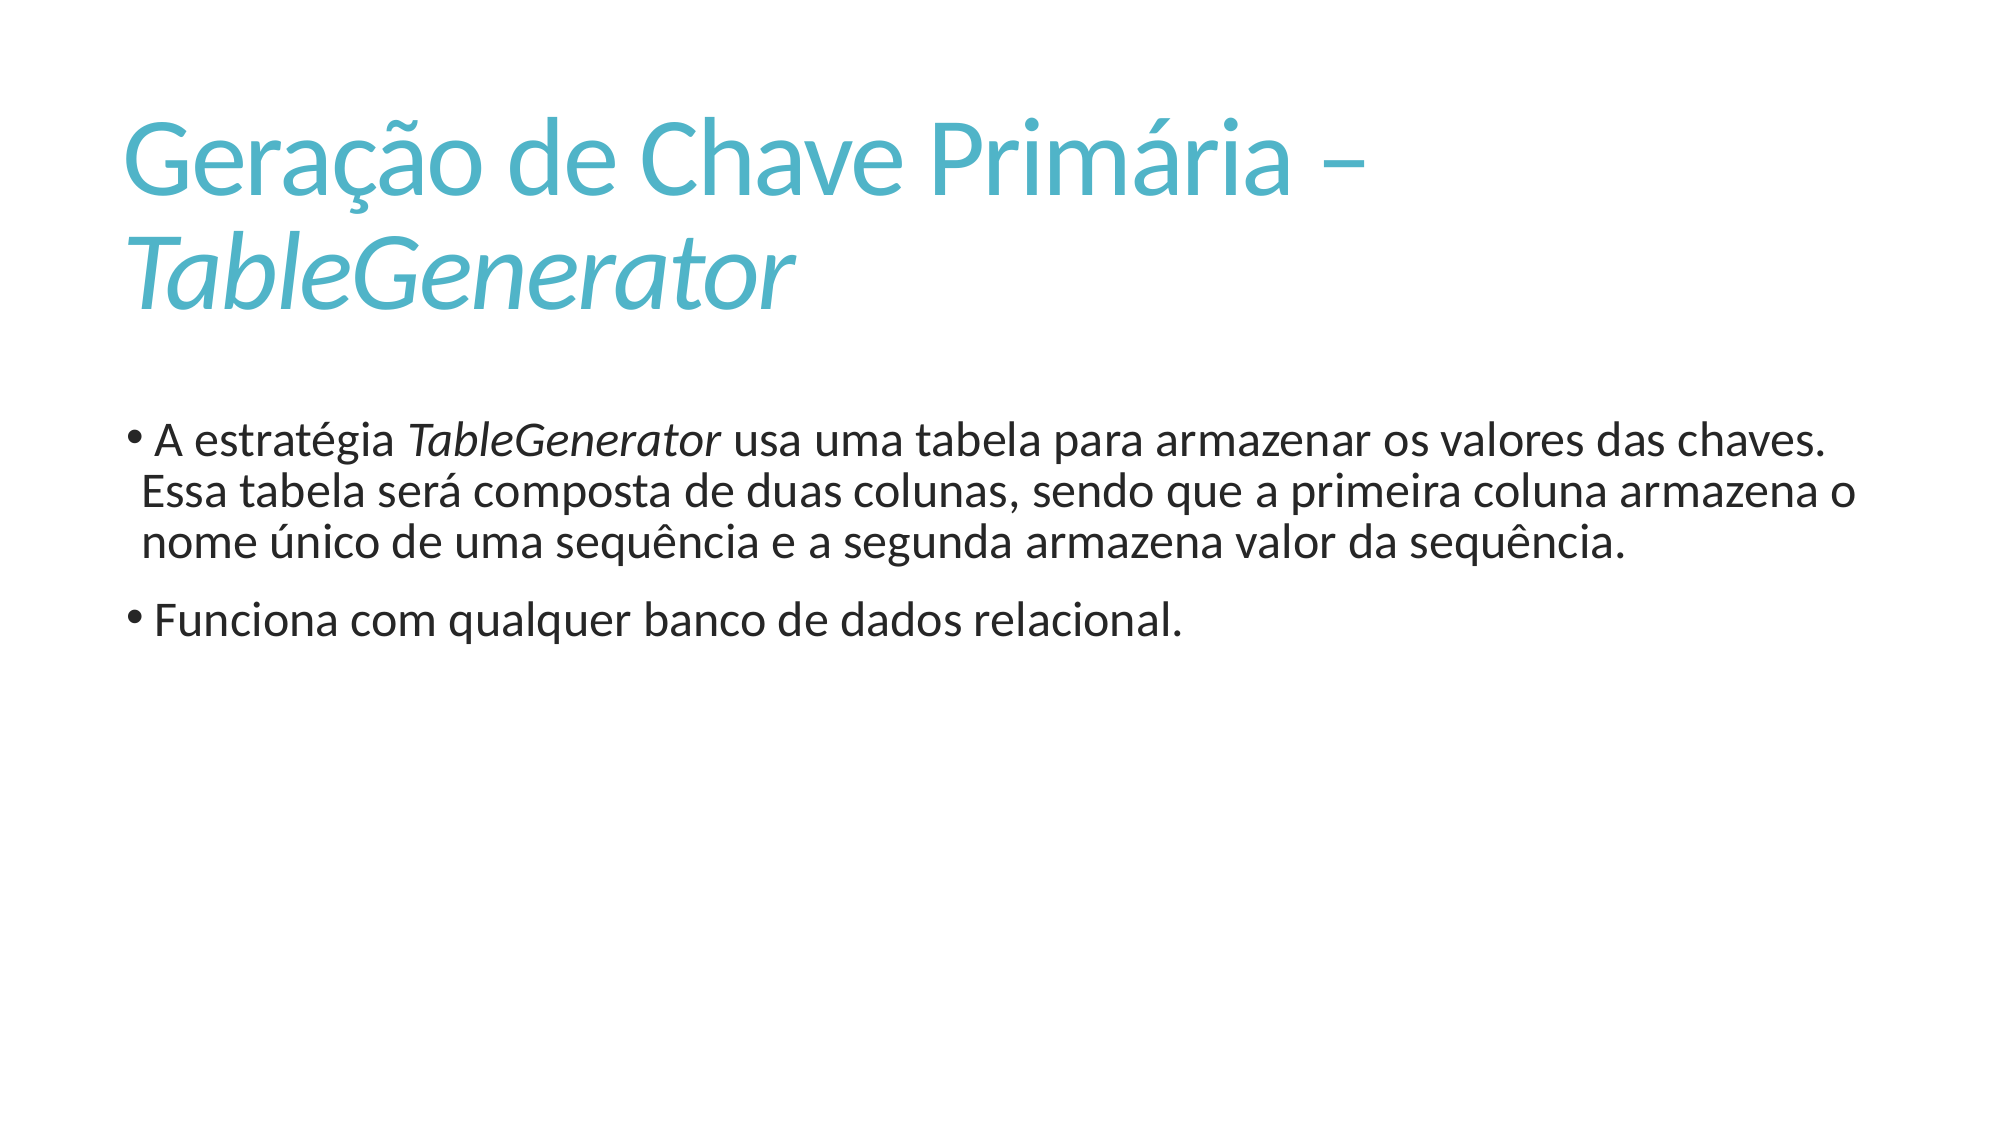

# Geração de Chave Primária – TableGenerator

 A estratégia TableGenerator usa uma tabela para armazenar os valores das chaves. Essa tabela será composta de duas colunas, sendo que a primeira coluna armazena o nome único de uma sequência e a segunda armazena valor da sequência.
 Funciona com qualquer banco de dados relacional.